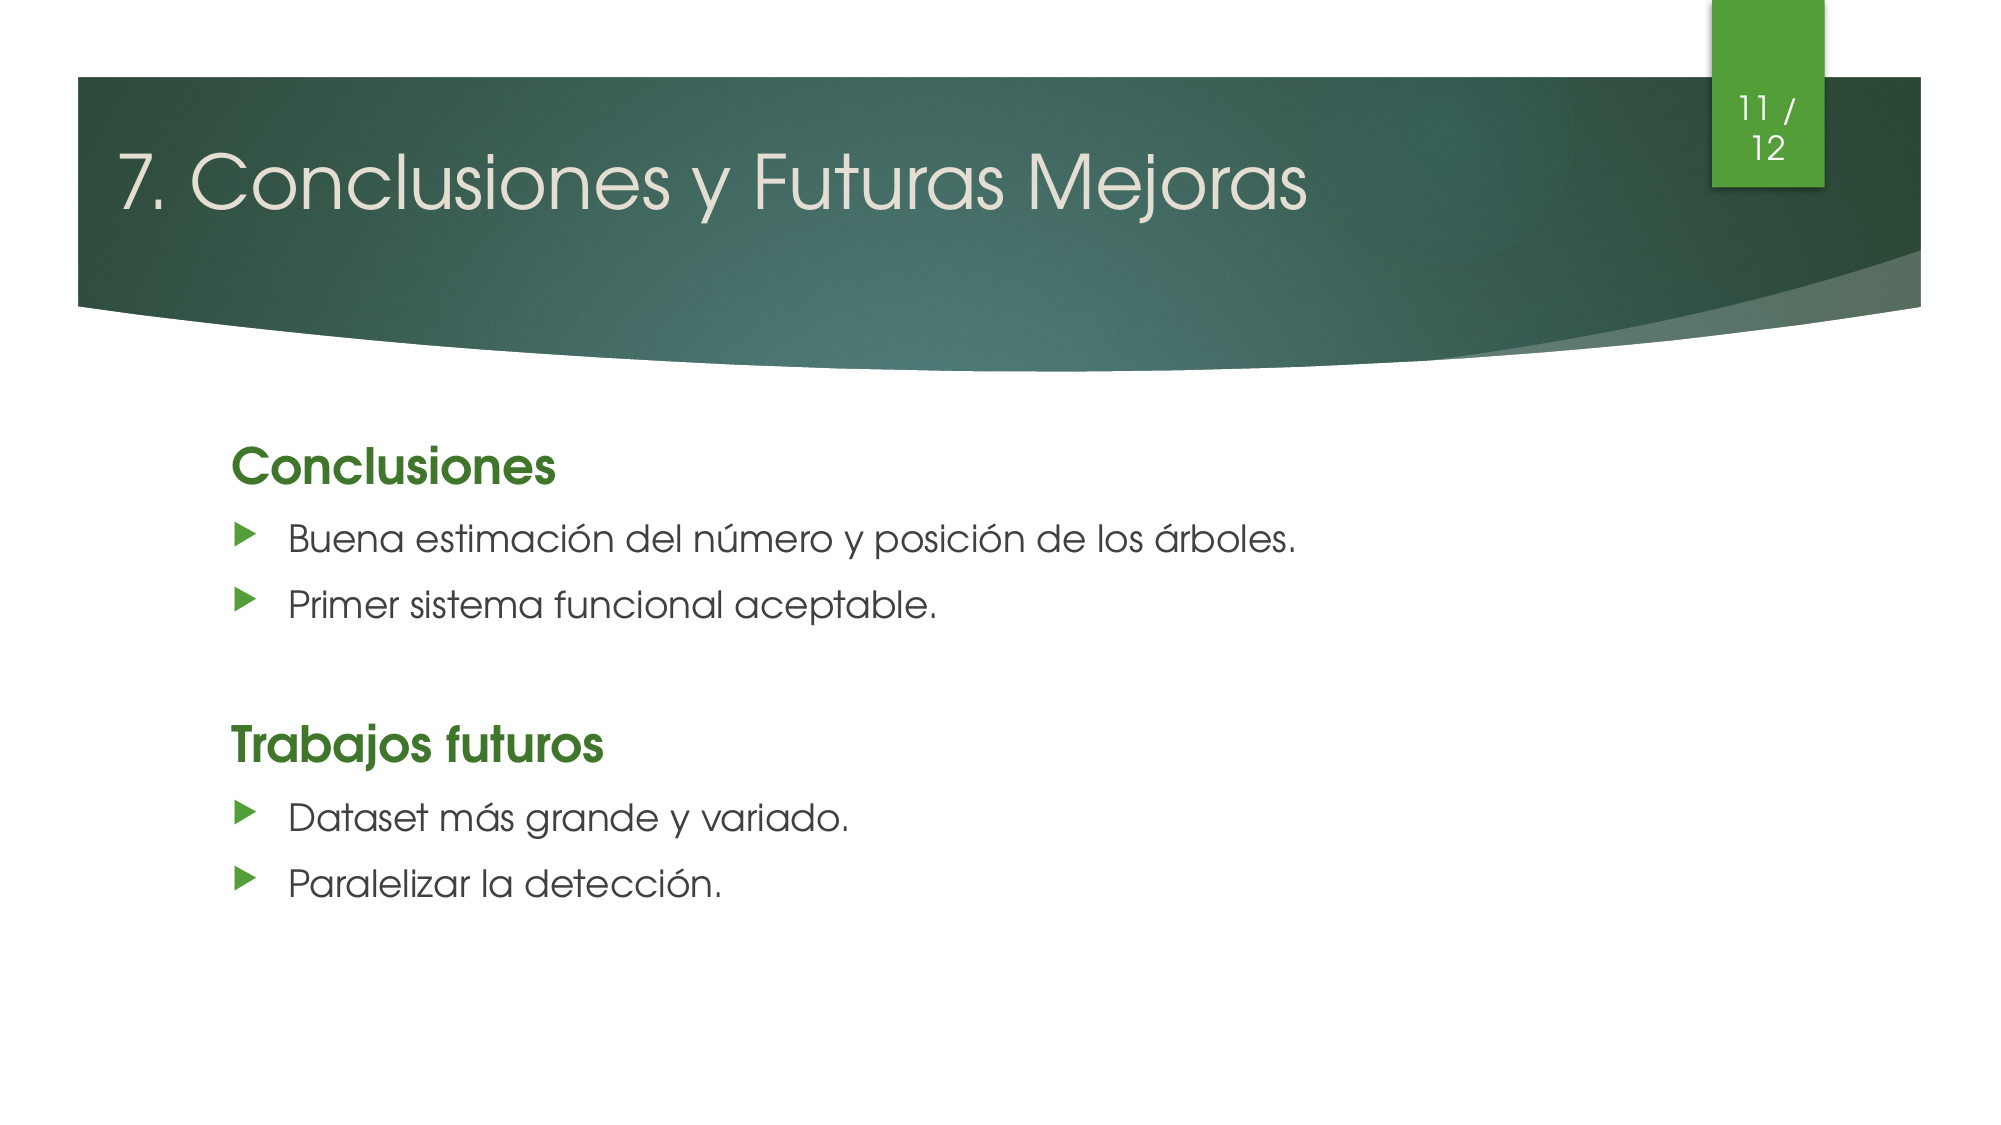

11 / 12
7. Conclusiones y Futuras Mejoras
Conclusiones
Buena estimación del número y posición de los árboles.
Primer sistema funcional aceptable.

Trabajos futuros
Dataset más grande y variado.
Paralelizar la detección.